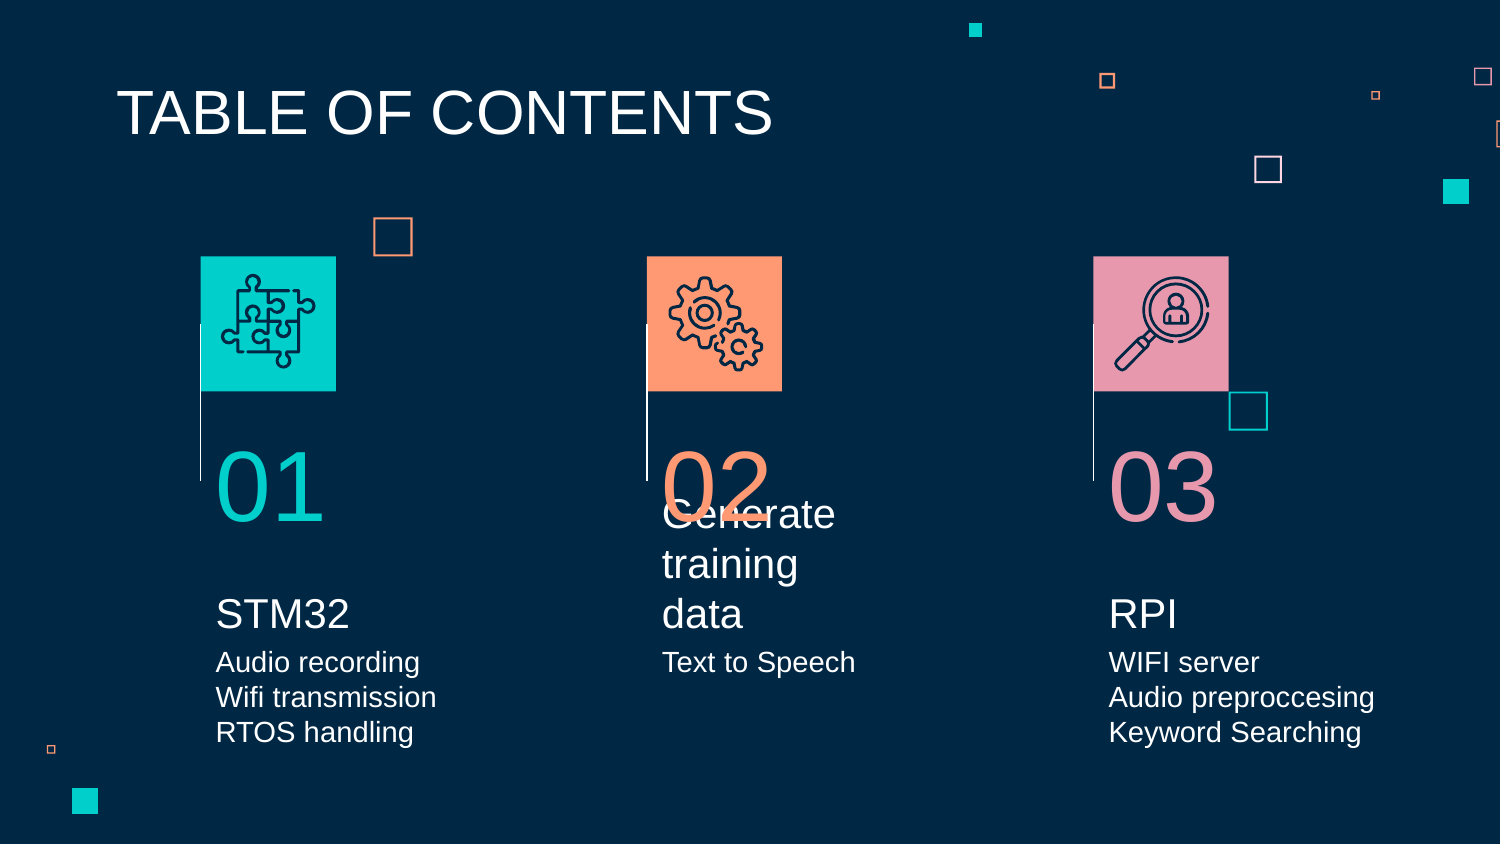

TABLE OF CONTENTS

01
02
03
# STM32
Generate training data
RPI
WIFI server
Audio preproccesing
Keyword Searching
Audio recording
Wifi transmission
RTOS handling
Text to Speech